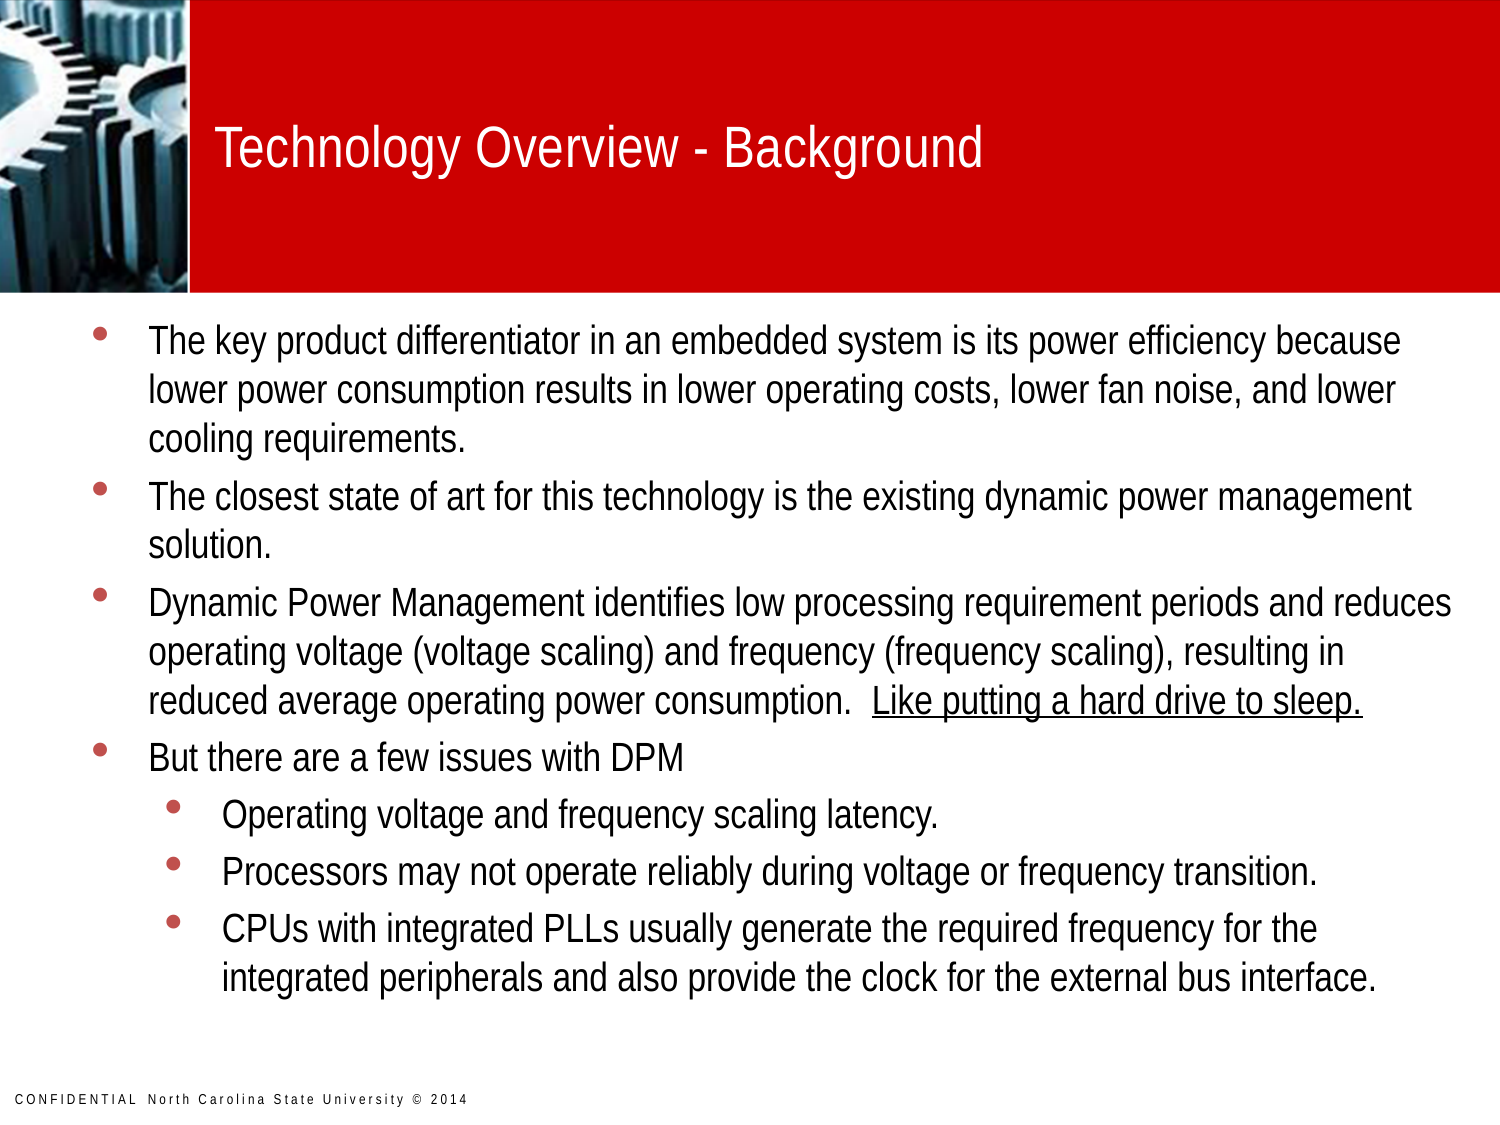

Technology Overview - Background
The key product differentiator in an embedded system is its power efficiency because lower power consumption results in lower operating costs, lower fan noise, and lower cooling requirements.
The closest state of art for this technology is the existing dynamic power management solution.
Dynamic Power Management identifies low processing requirement periods and reduces operating voltage (voltage scaling) and frequency (frequency scaling), resulting in reduced average operating power consumption.  Like putting a hard drive to sleep.
But there are a few issues with DPM
Operating voltage and frequency scaling latency.
Processors may not operate reliably during voltage or frequency transition.
CPUs with integrated PLLs usually generate the required frequency for the integrated peripherals and also provide the clock for the external bus interface.

CONFIDENTIAL North Carolina State University © 2014